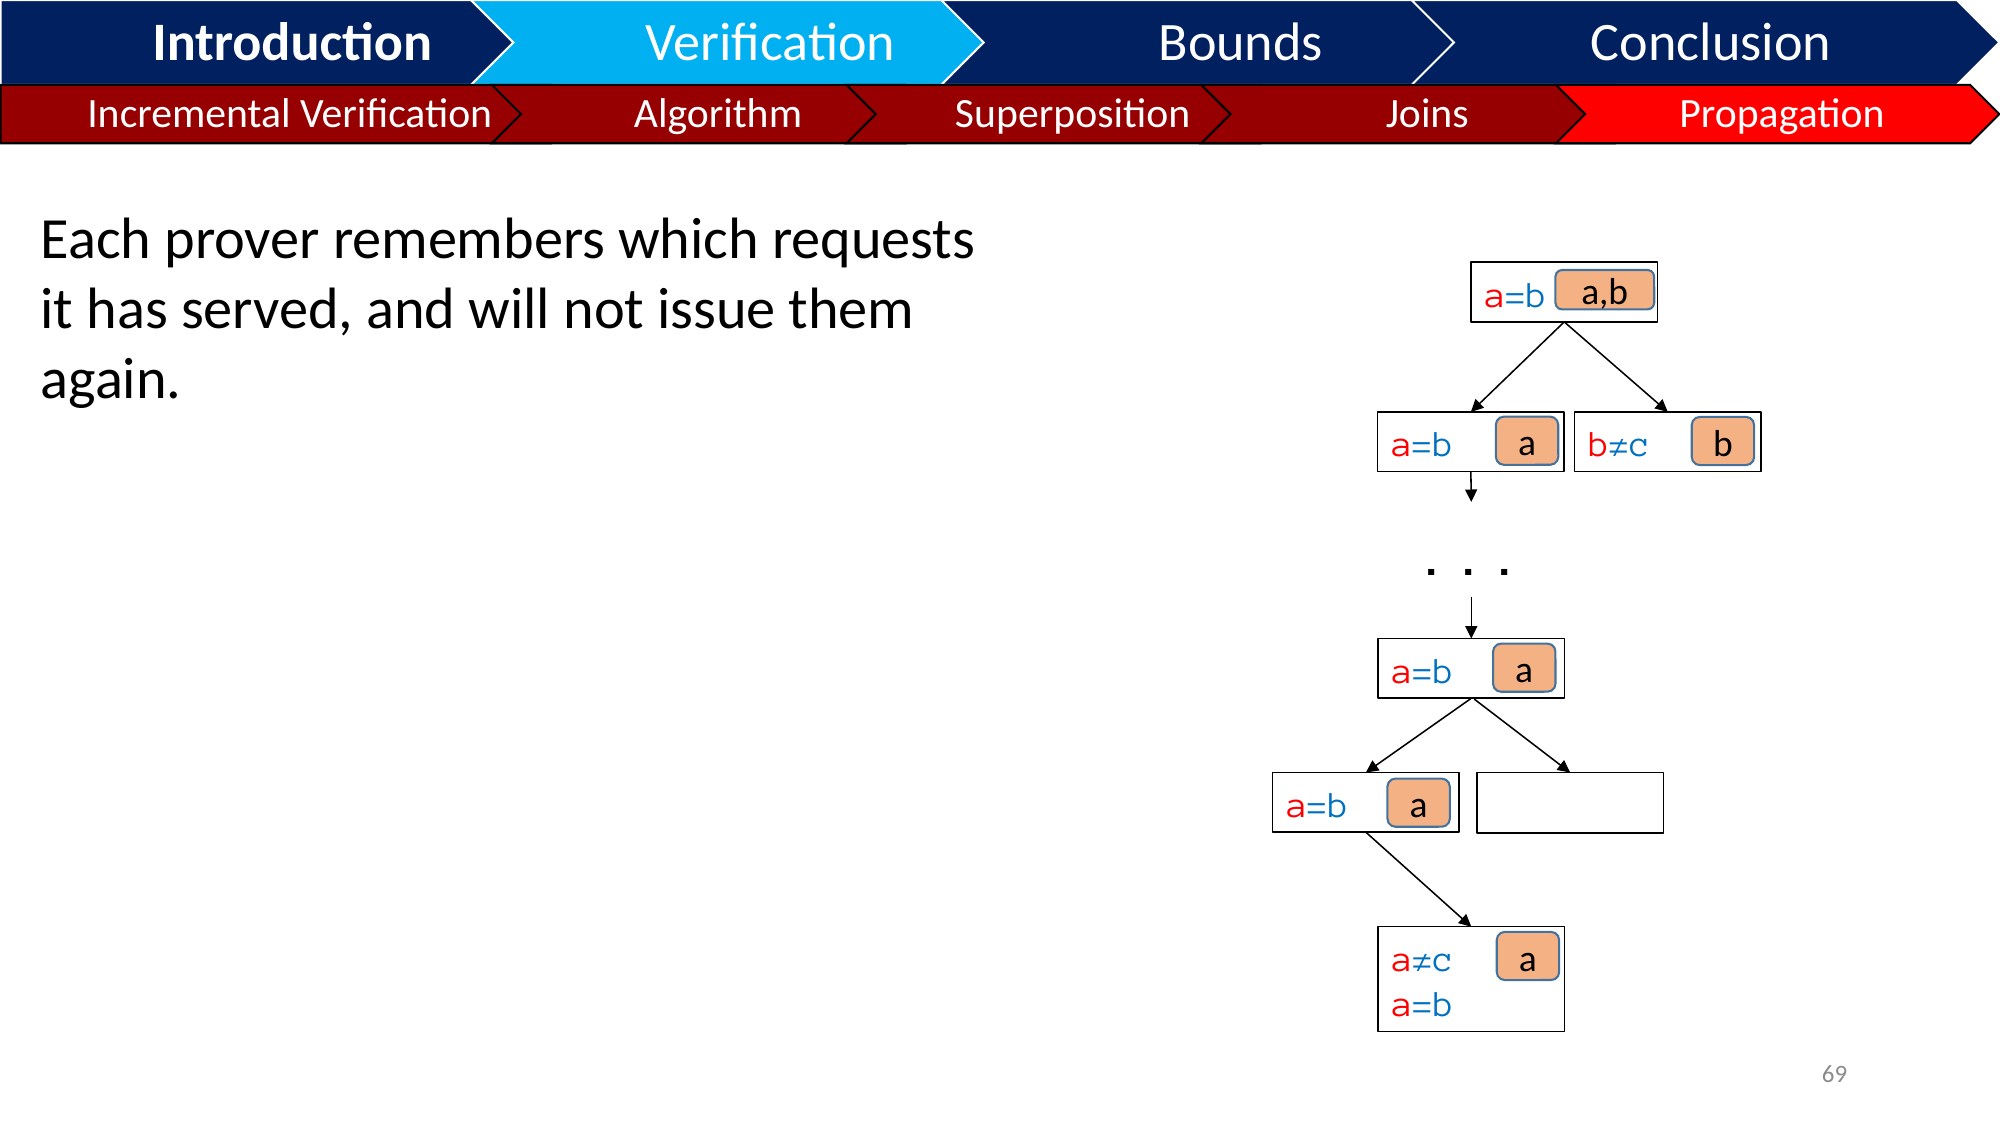

Introduction
Verification
Bounds
Conclusion
Incremental Verification
Algorithm
Superposition
Joins
Propagation
Each prover remembers which requests it has served, and will not issue them again.
a=b
a,b
a=b
b≠c
a
b
...
a=b
a
a=b

a
a≠c
a=b
a
69